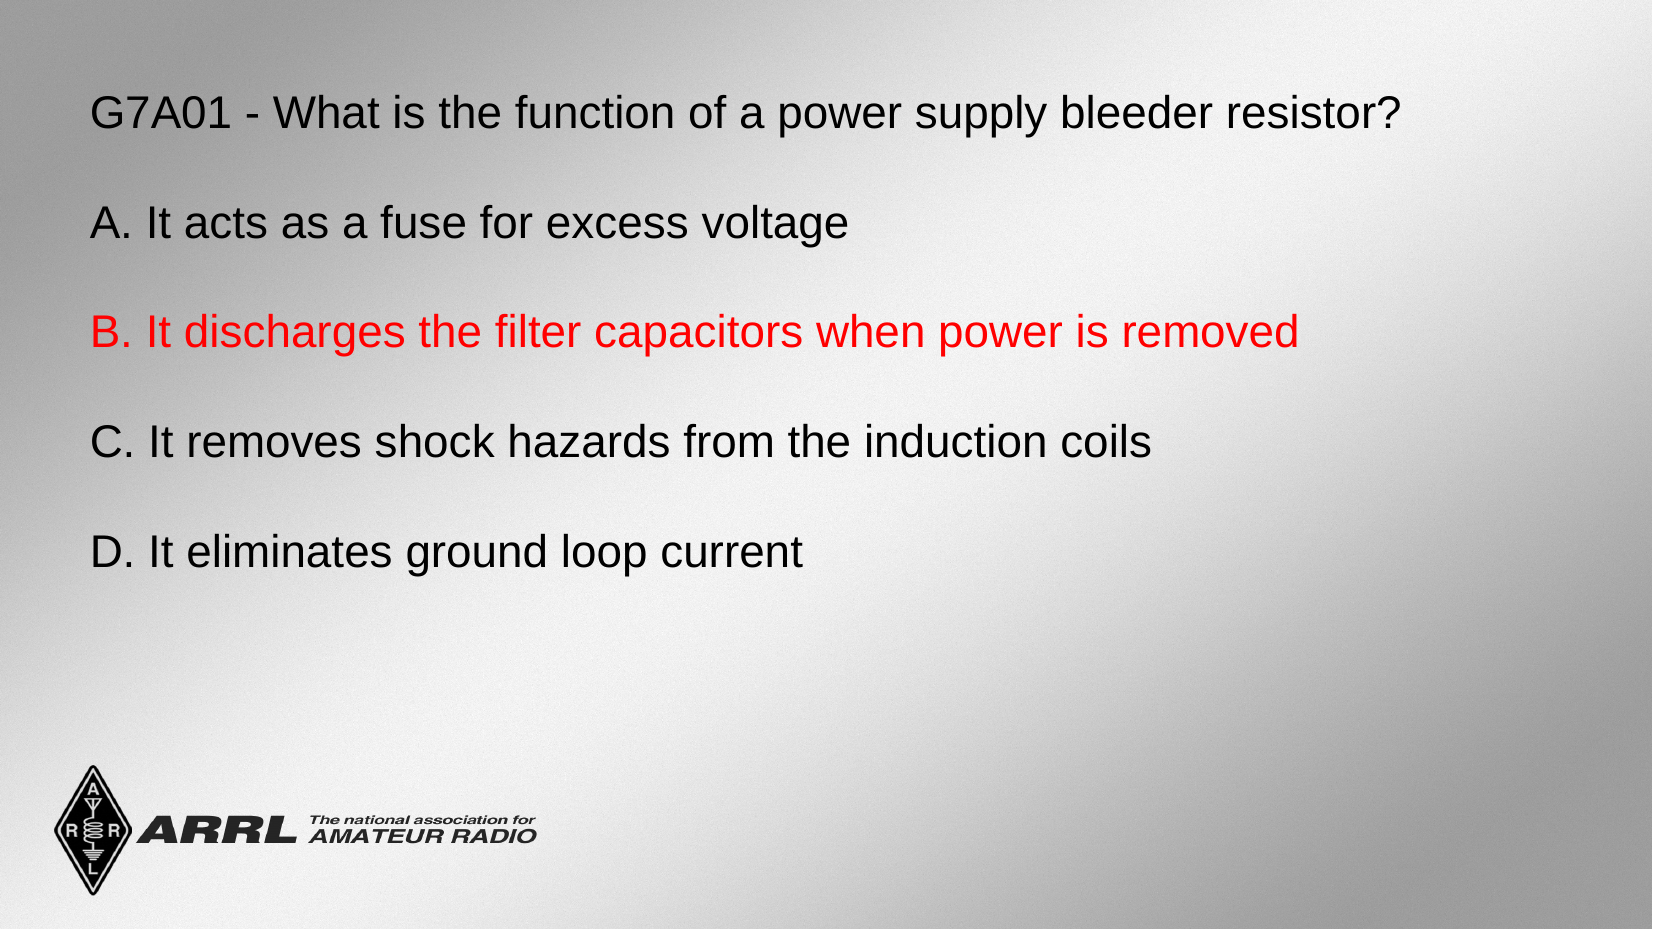

G7A01 - What is the function of a power supply bleeder resistor?

A. It acts as a fuse for excess voltage

B. It discharges the filter capacitors when power is removed

C. It removes shock hazards from the induction coils

D. It eliminates ground loop current